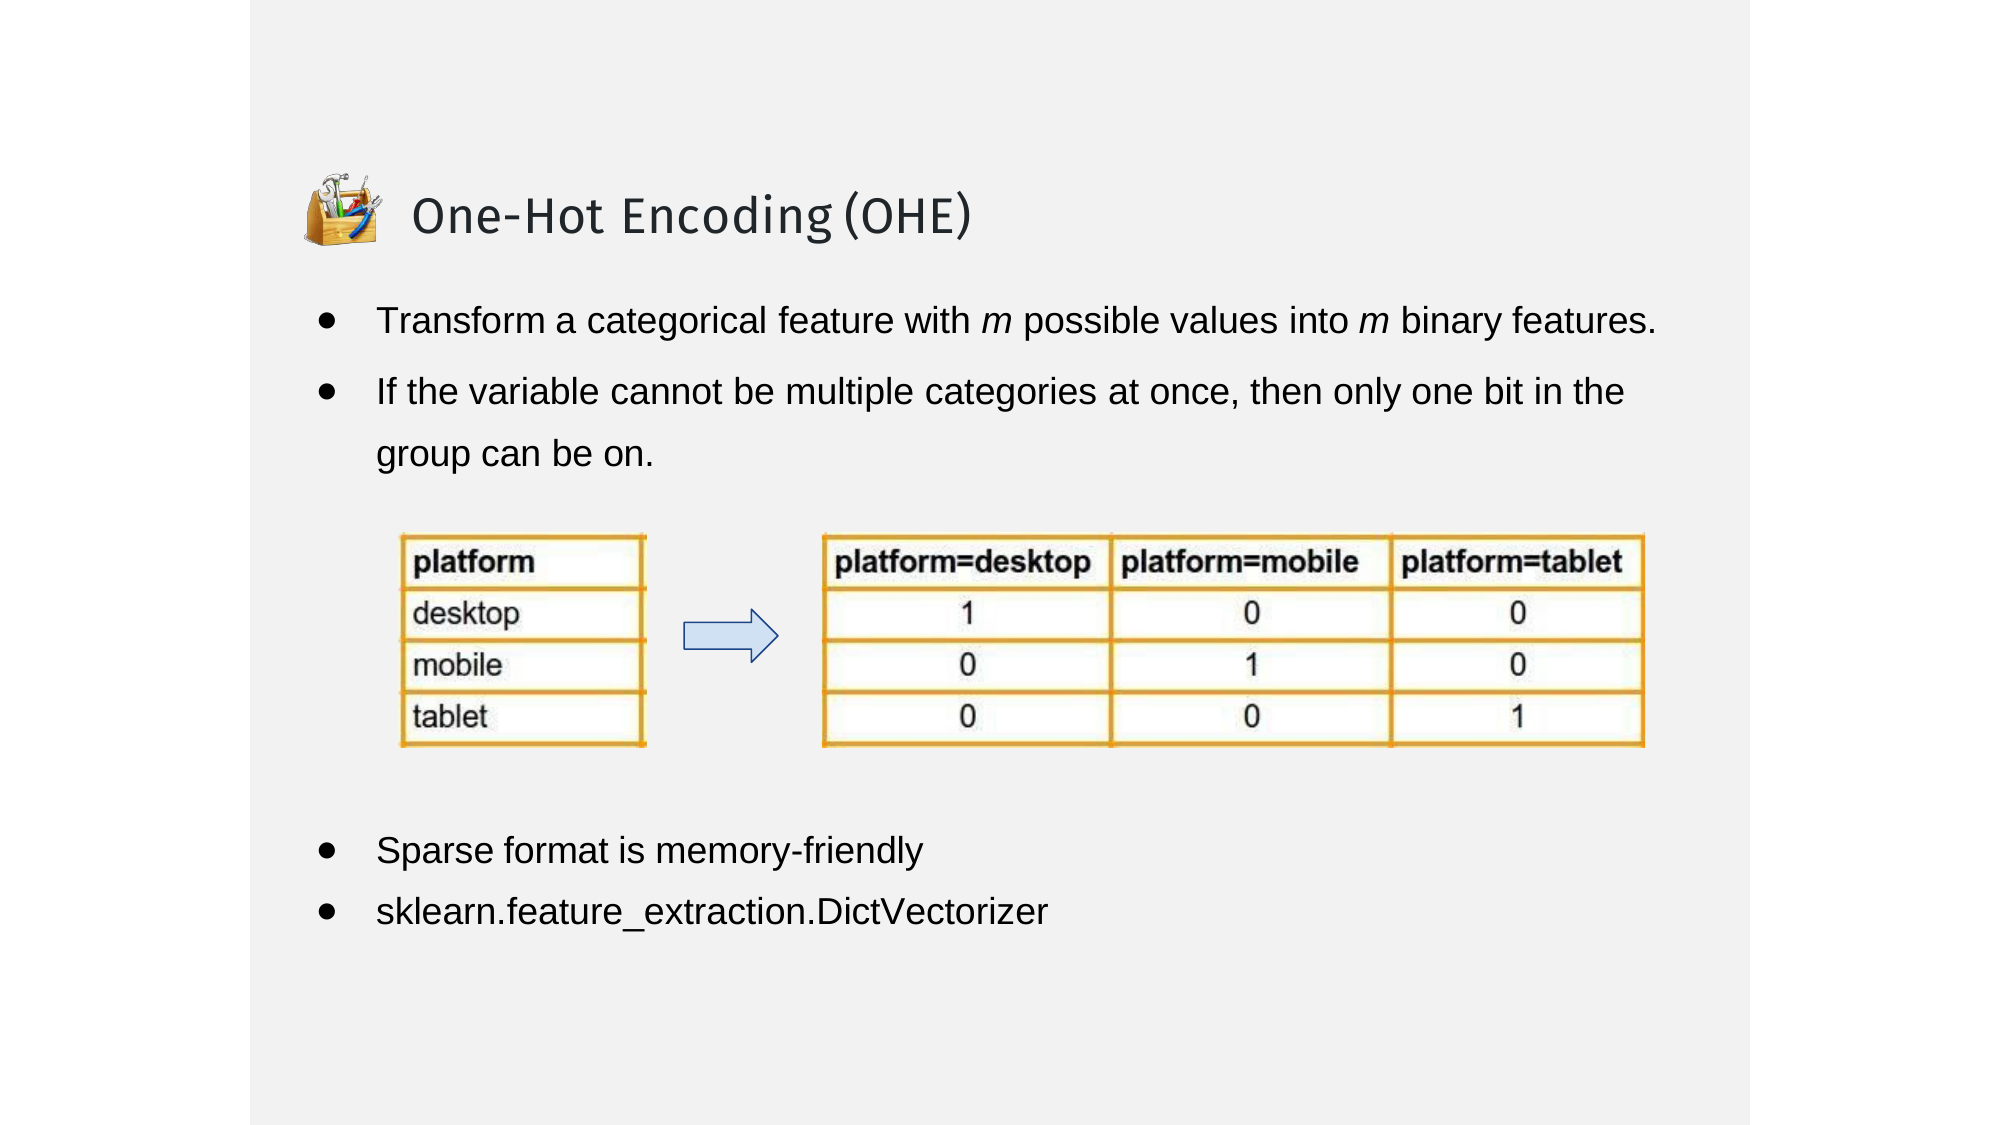

# One-Hot Encoding (OHE)

Transform a categorical feature with m possible values into m binary features.
If the variable cannot be multiple categories at once, then only one bit in the
group can be on.

Sparse format is memory-friendly
sklearn.feature_extraction.DictVectorizer